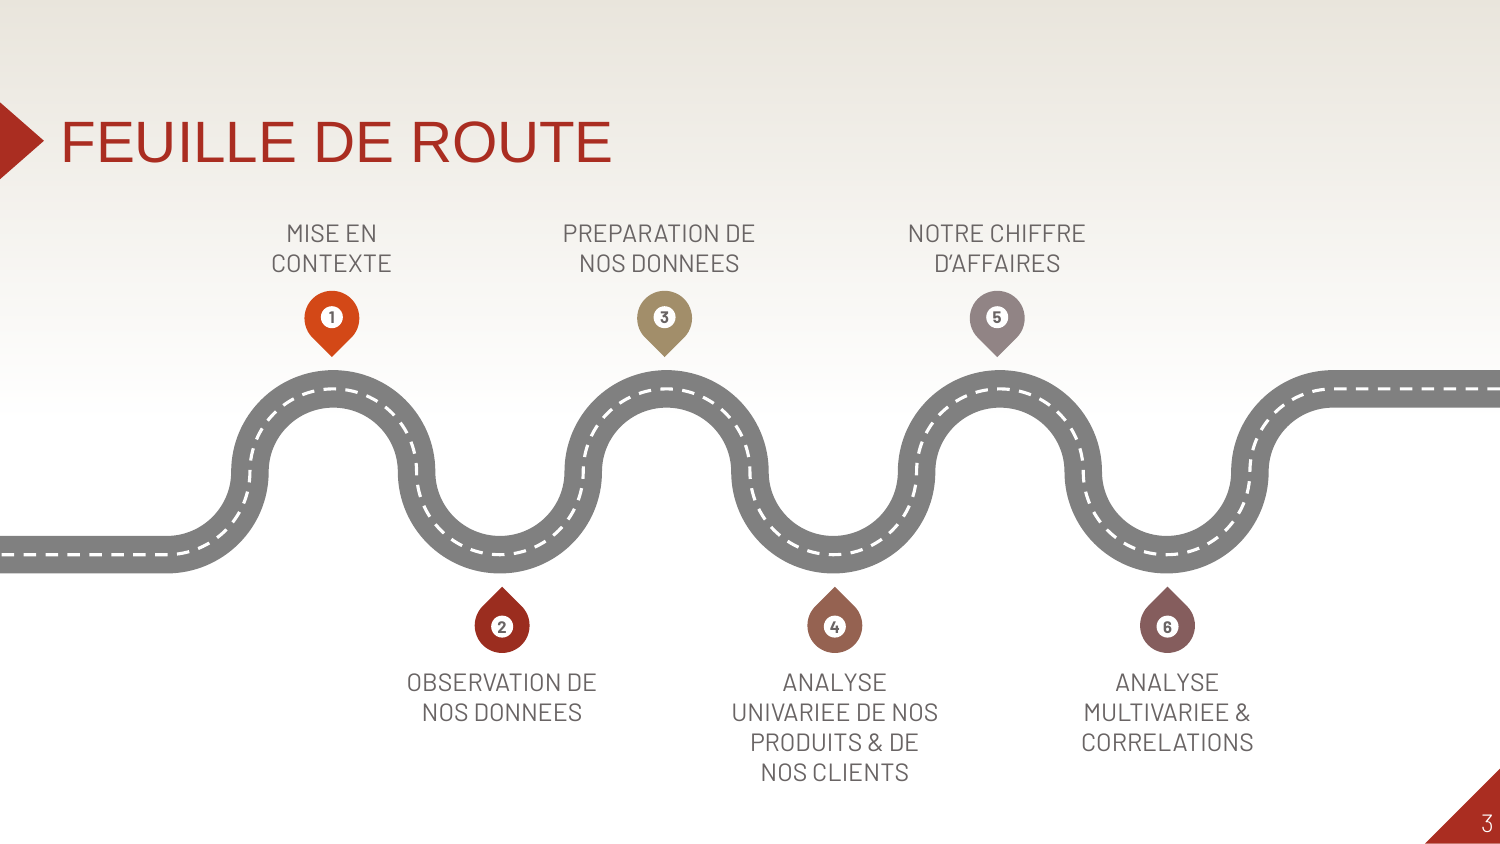

# FEUILLE DE ROUTE
MISE EN CONTEXTE
PREPARATION DE NOS DONNEES
NOTRE CHIFFRE D’AFFAIRES

1

3

5

2

4

6
OBSERVATION DE NOS DONNEES
ANALYSE UNIVARIEE DE NOS PRODUITS & DE NOS CLIENTS
ANALYSE MULTIVARIEE & CORRELATIONS
3